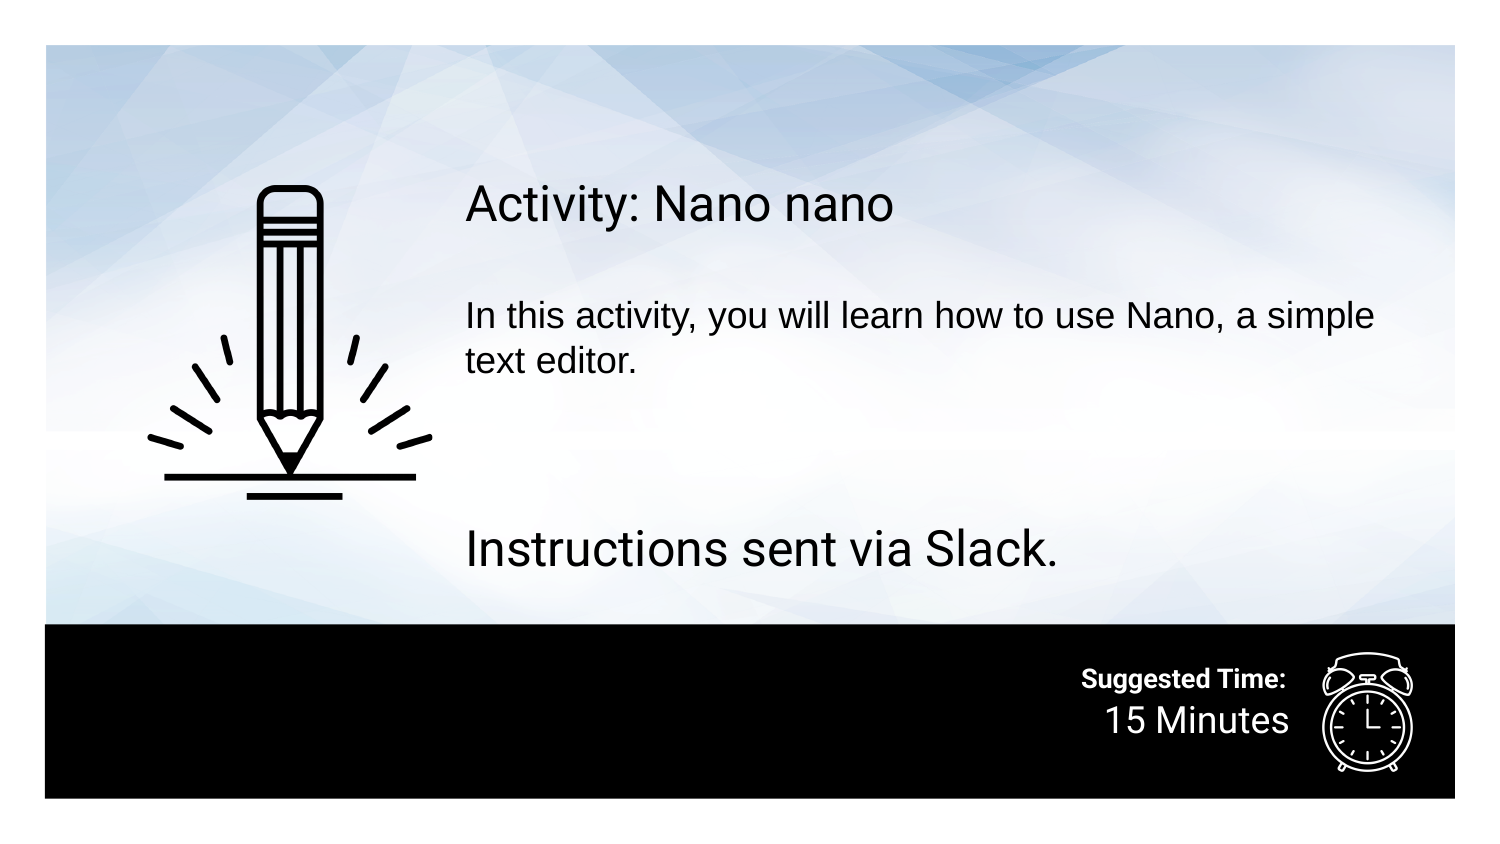

Activity: Nano nano

In this activity, you will learn how to use Nano, a simple text editor.

Instructions sent via Slack.
# 15 Minutes